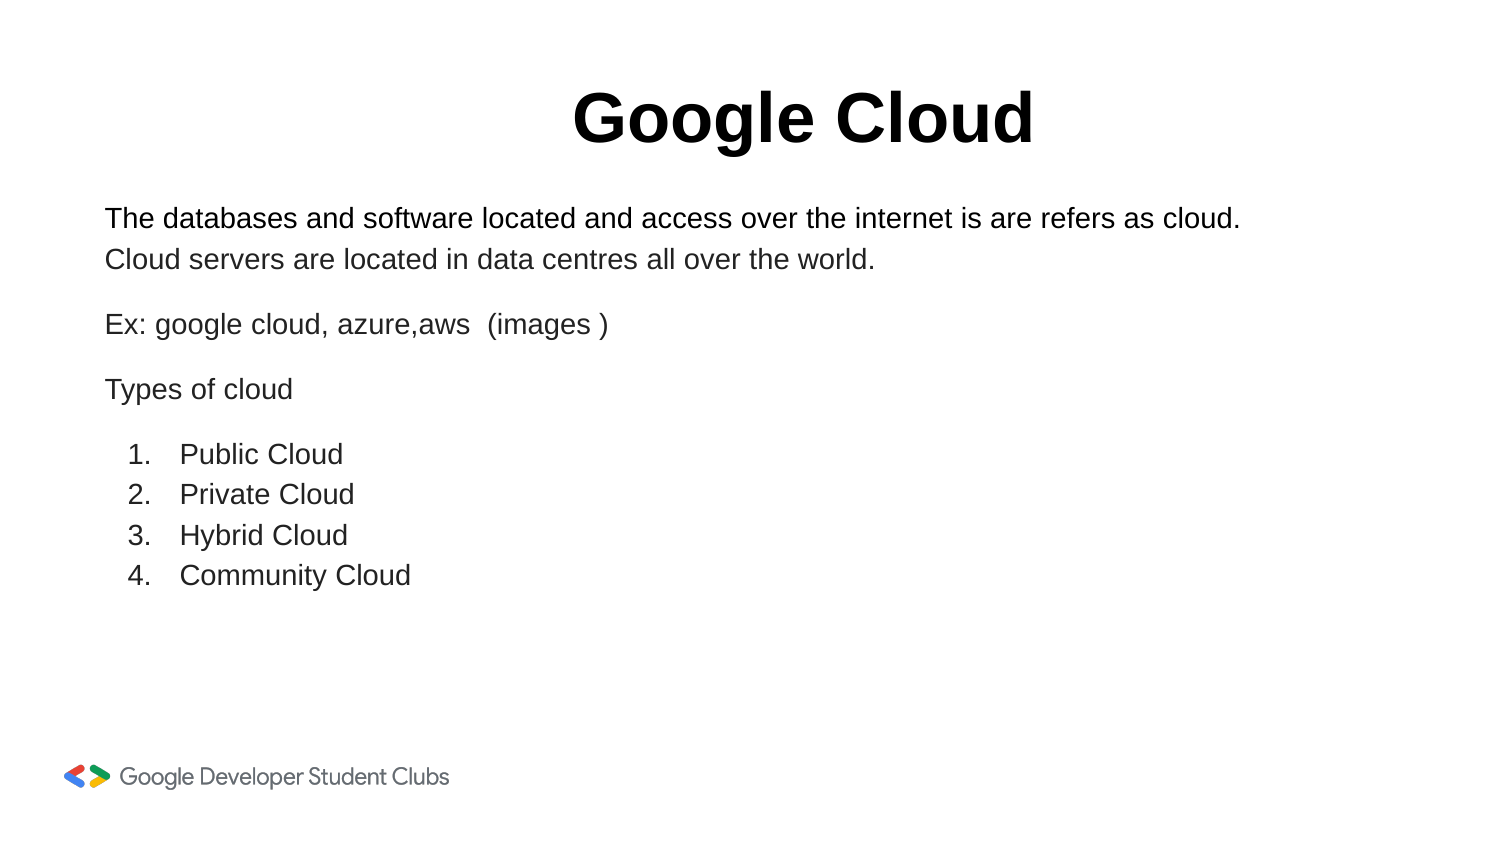

Google Cloud

The databases and software located and access over the internet is are refers as cloud. Cloud servers are located in data centres all over the world.
Ex: google cloud, azure,aws  (images )
Types of cloud
Public Cloud
Private Cloud
Hybrid Cloud
Community Cloud